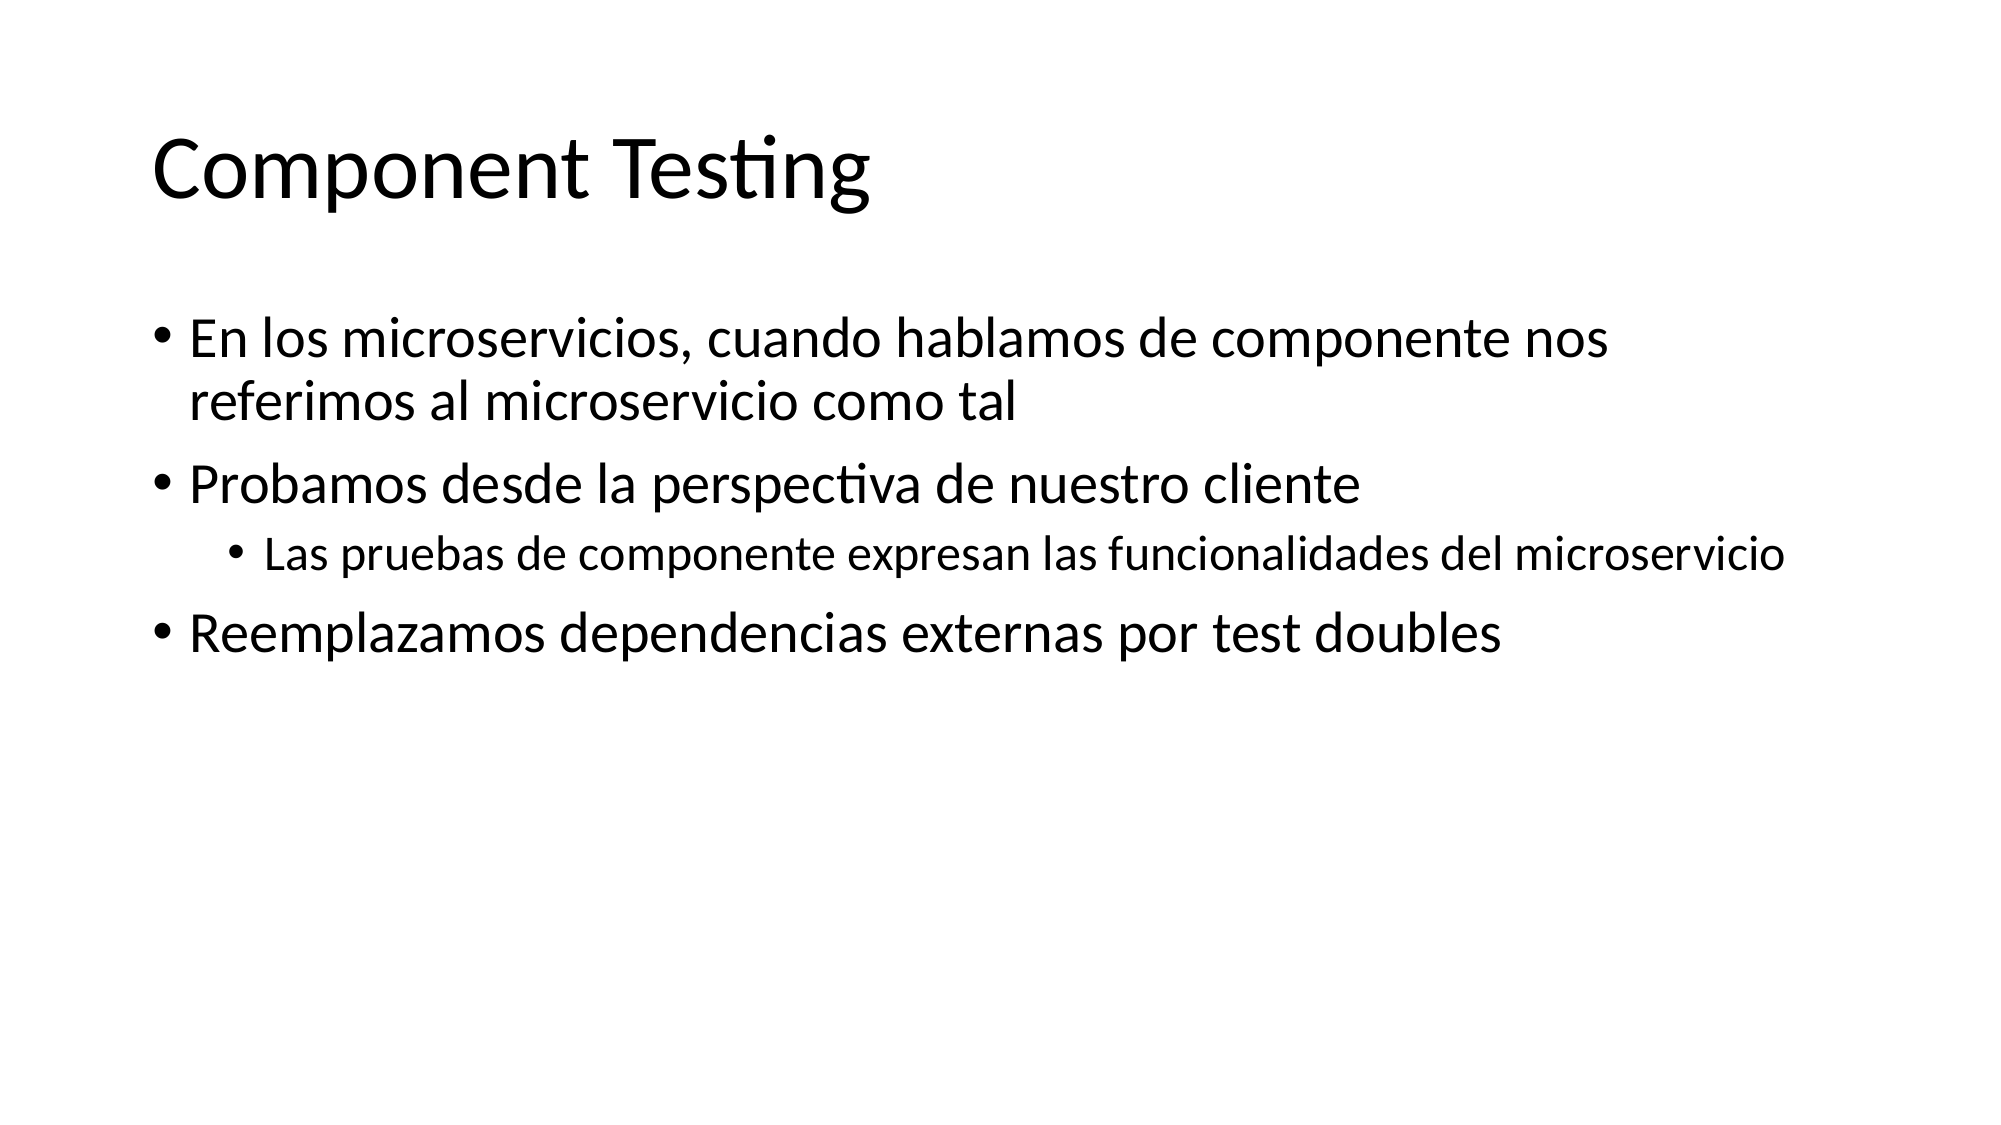

# Component Testing
En los microservicios, cuando hablamos de componente nos referimos al microservicio como tal
Probamos desde la perspectiva de nuestro cliente
Las pruebas de componente expresan las funcionalidades del microservicio
Reemplazamos dependencias externas por test doubles